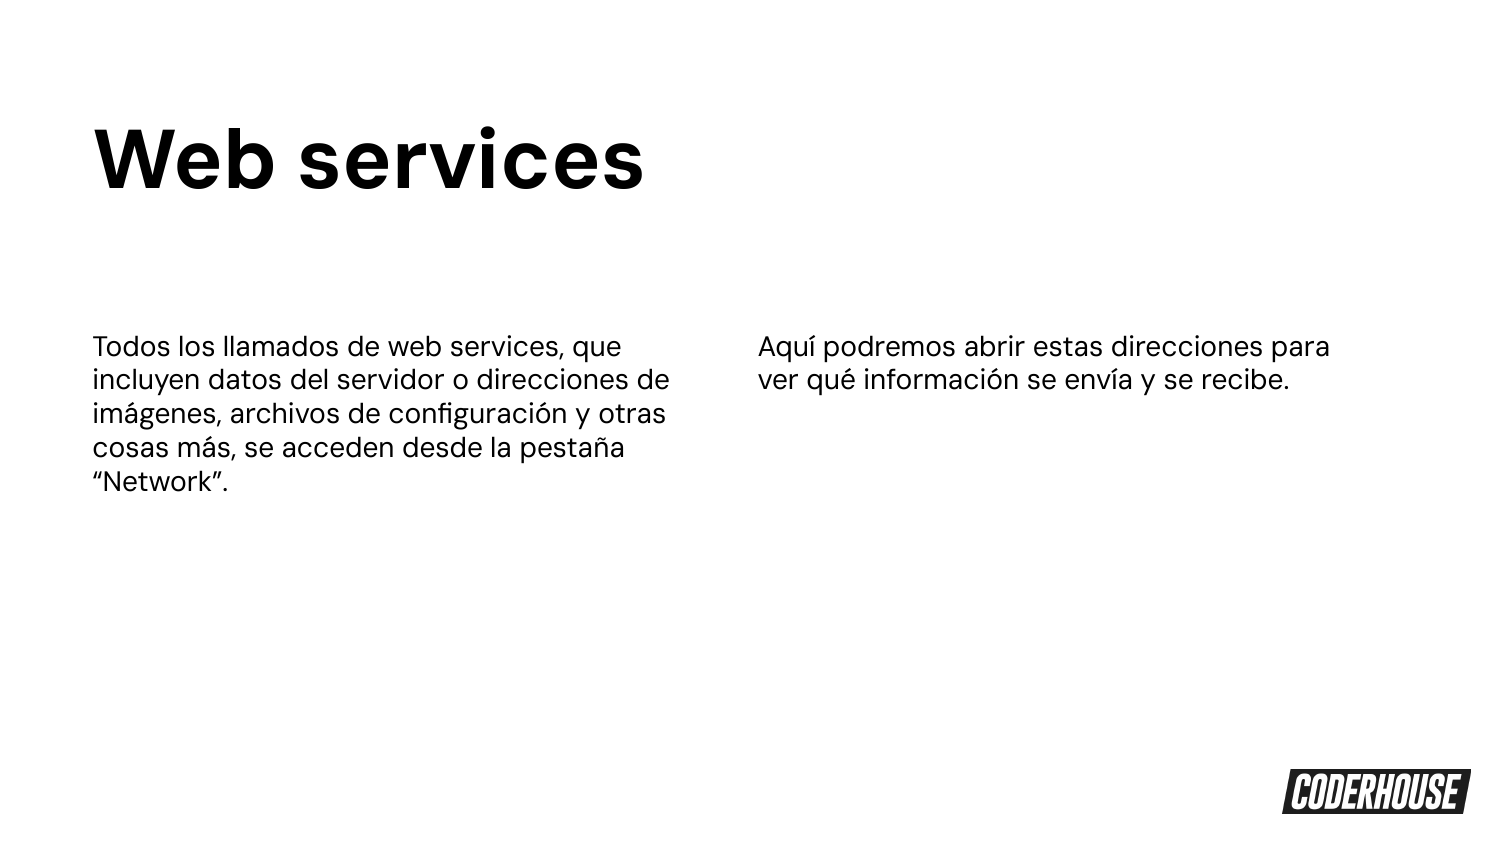

Web services
Todos los llamados de web services, que incluyen datos del servidor o direcciones de imágenes, archivos de configuración y otras cosas más, se acceden desde la pestaña “Network”.
Aquí podremos abrir estas direcciones para ver qué información se envía y se recibe.